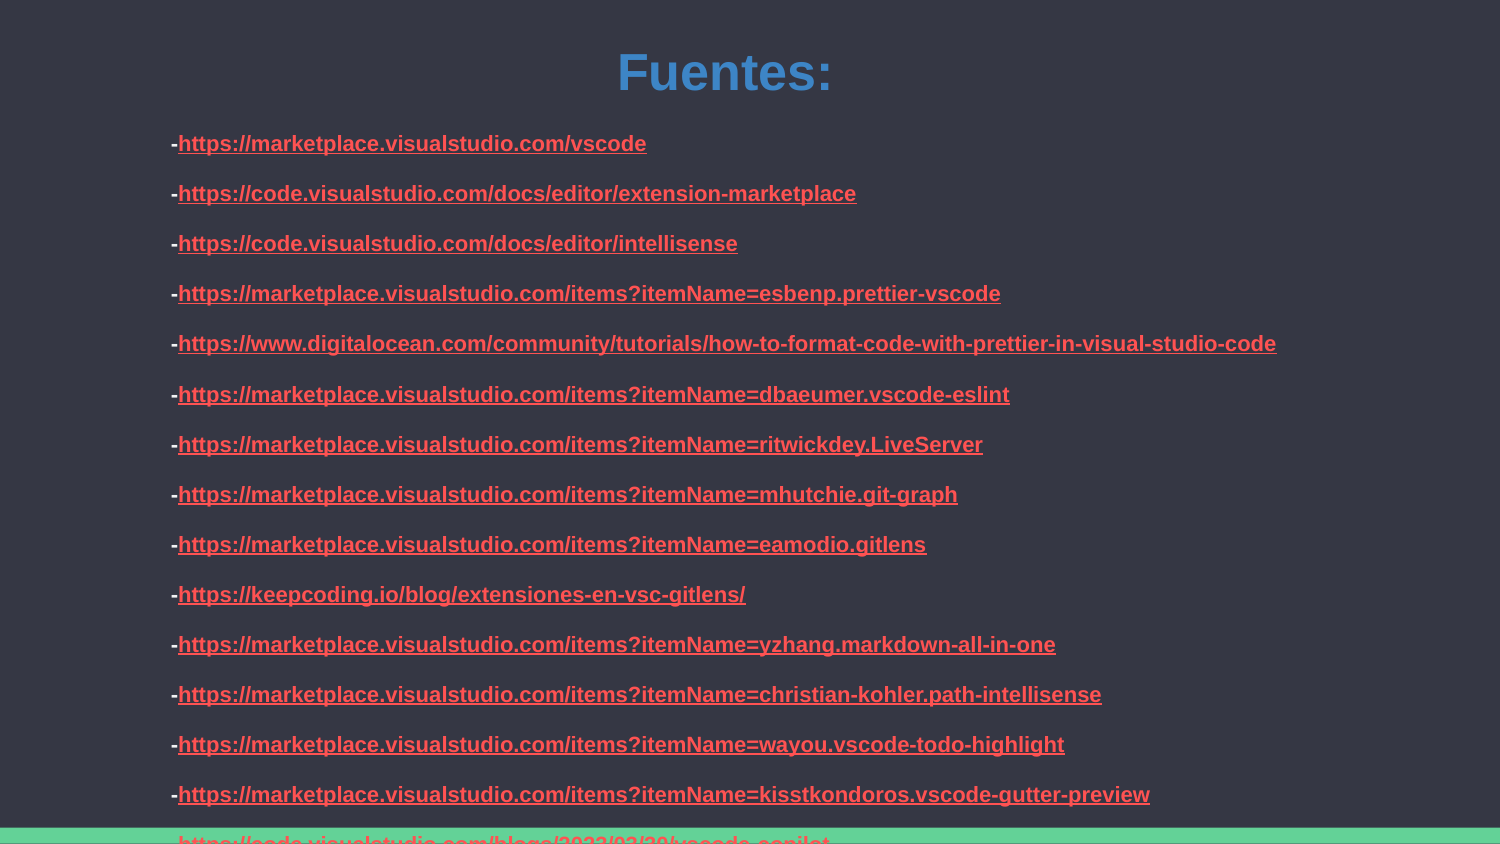

# Fuentes:
-https://marketplace.visualstudio.com/vscode
-https://code.visualstudio.com/docs/editor/extension-marketplace
-https://code.visualstudio.com/docs/editor/intellisense
-https://marketplace.visualstudio.com/items?itemName=esbenp.prettier-vscode
-https://www.digitalocean.com/community/tutorials/how-to-format-code-with-prettier-in-visual-studio-code
-https://marketplace.visualstudio.com/items?itemName=dbaeumer.vscode-eslint
-https://marketplace.visualstudio.com/items?itemName=ritwickdey.LiveServer
-https://marketplace.visualstudio.com/items?itemName=mhutchie.git-graph
-https://marketplace.visualstudio.com/items?itemName=eamodio.gitlens
-https://keepcoding.io/blog/extensiones-en-vsc-gitlens/
-https://marketplace.visualstudio.com/items?itemName=yzhang.markdown-all-in-one
-https://marketplace.visualstudio.com/items?itemName=christian-kohler.path-intellisense
-https://marketplace.visualstudio.com/items?itemName=wayou.vscode-todo-highlight
-https://marketplace.visualstudio.com/items?itemName=kisstkondoros.vscode-gutter-preview
-https://code.visualstudio.com/blogs/2023/03/30/vscode-copilot